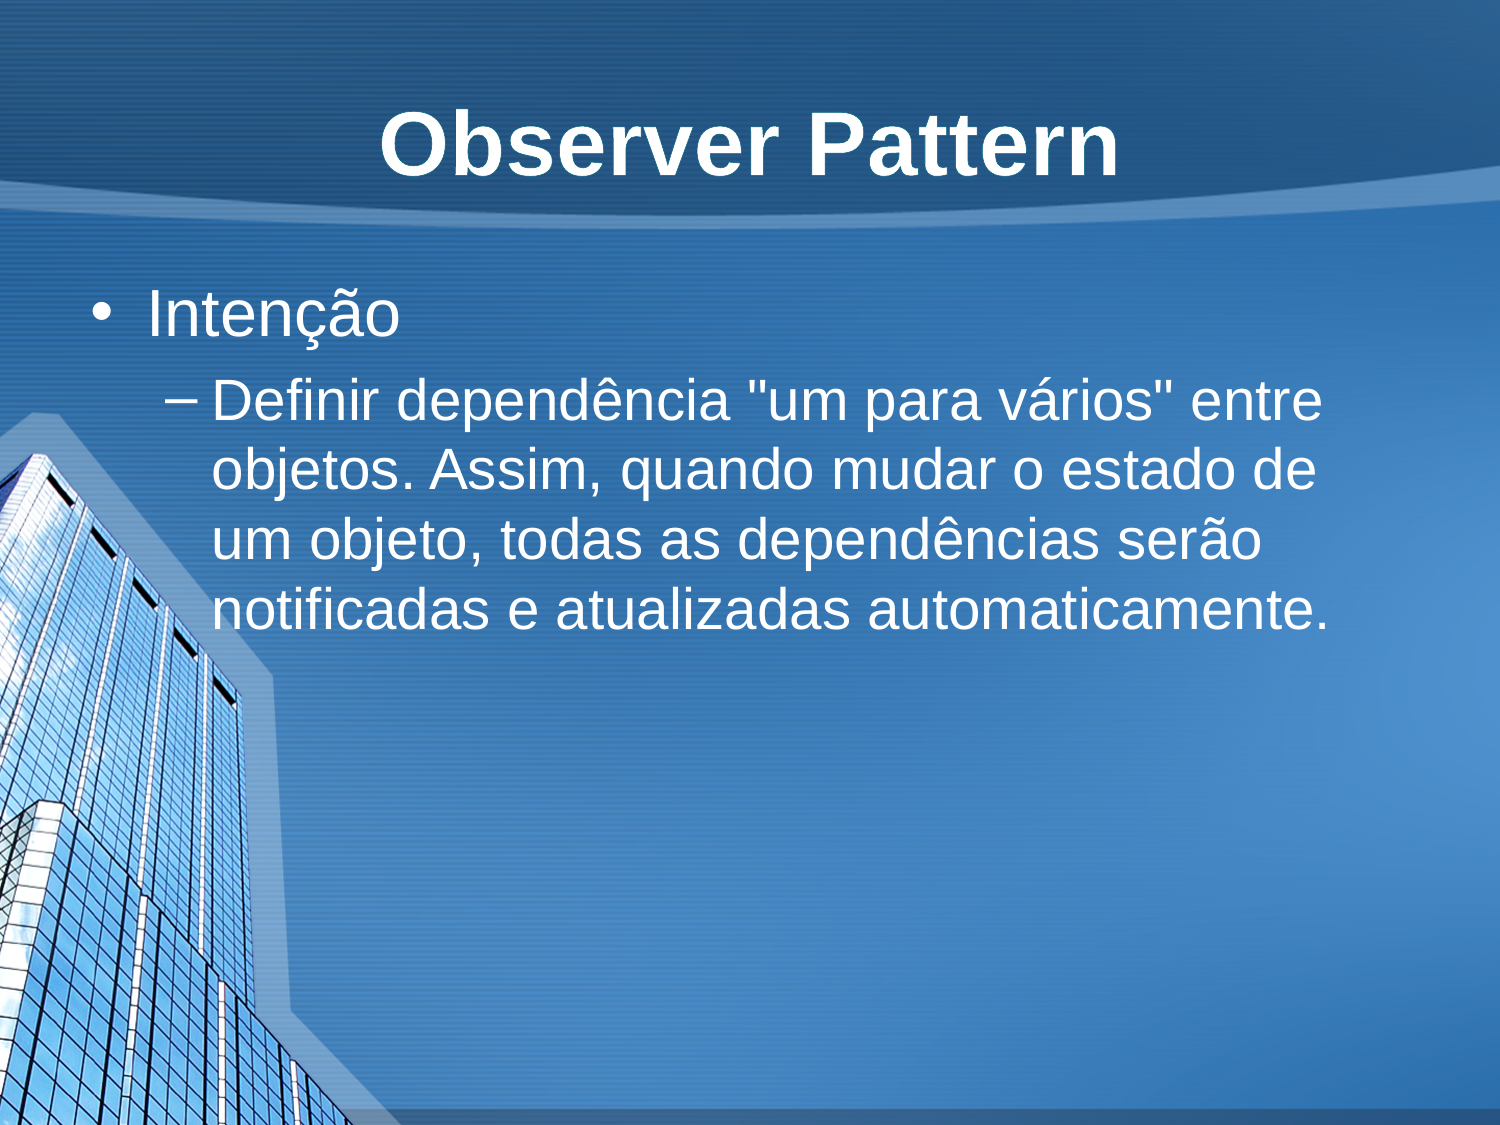

# Observer Pattern
Intenção
Definir dependência "um para vários" entre objetos. Assim, quando mudar o estado de um objeto, todas as dependências serão notificadas e atualizadas automaticamente.